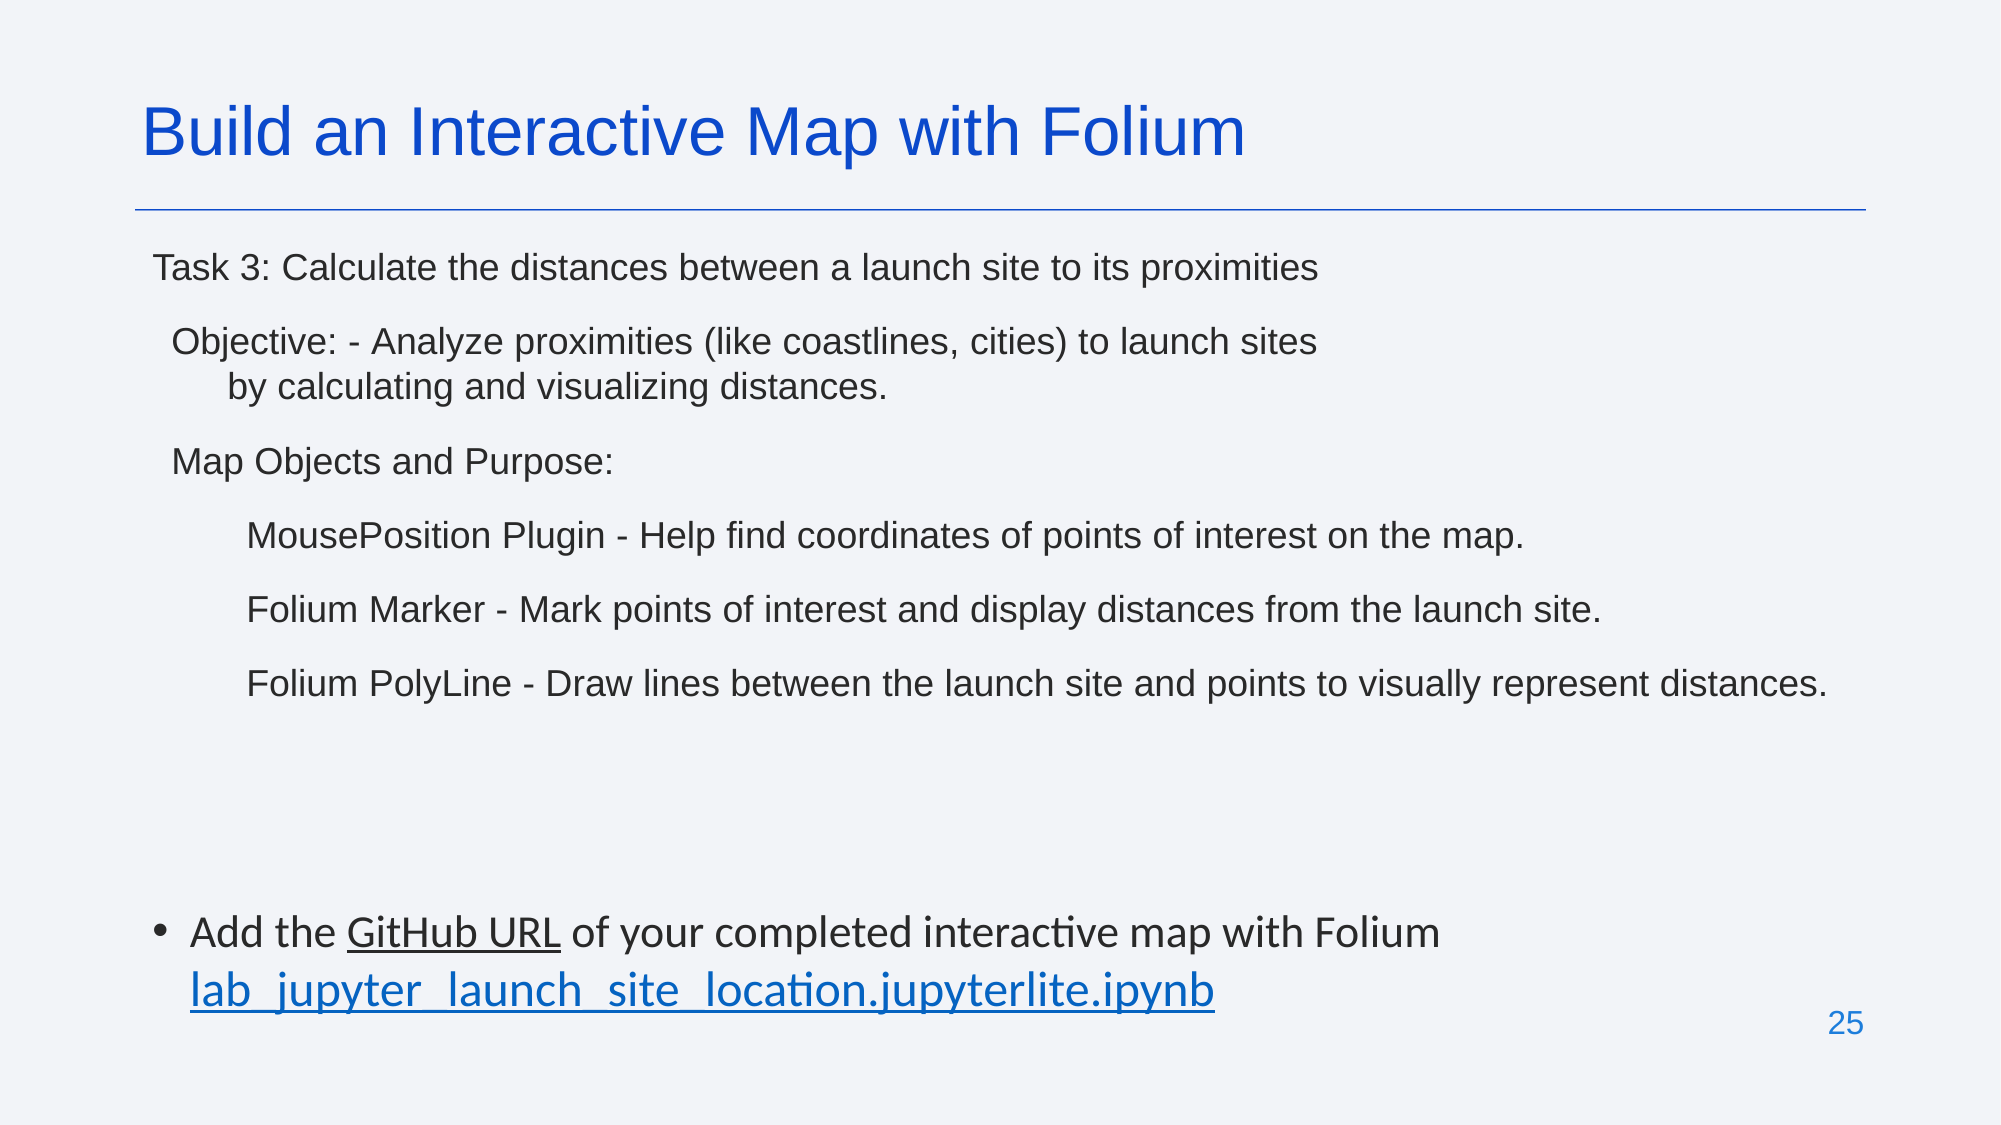

Build an Interactive Map with Folium
Task 3: Calculate the distances between a launch site to its proximities
Objective: - Analyze proximities (like coastlines, cities) to launch sites
by calculating and visualizing distances.
Map Objects and Purpose:
MousePosition Plugin - Help find coordinates of points of interest on the map.
Folium Marker - Mark points of interest and display distances from the launch site.
Folium PolyLine - Draw lines between the launch site and points to visually represent distances.

Add the GitHub URL of your completed interactive map with Folium
lab_jupyter_launch_site_location.jupyterlite.ipynb
25